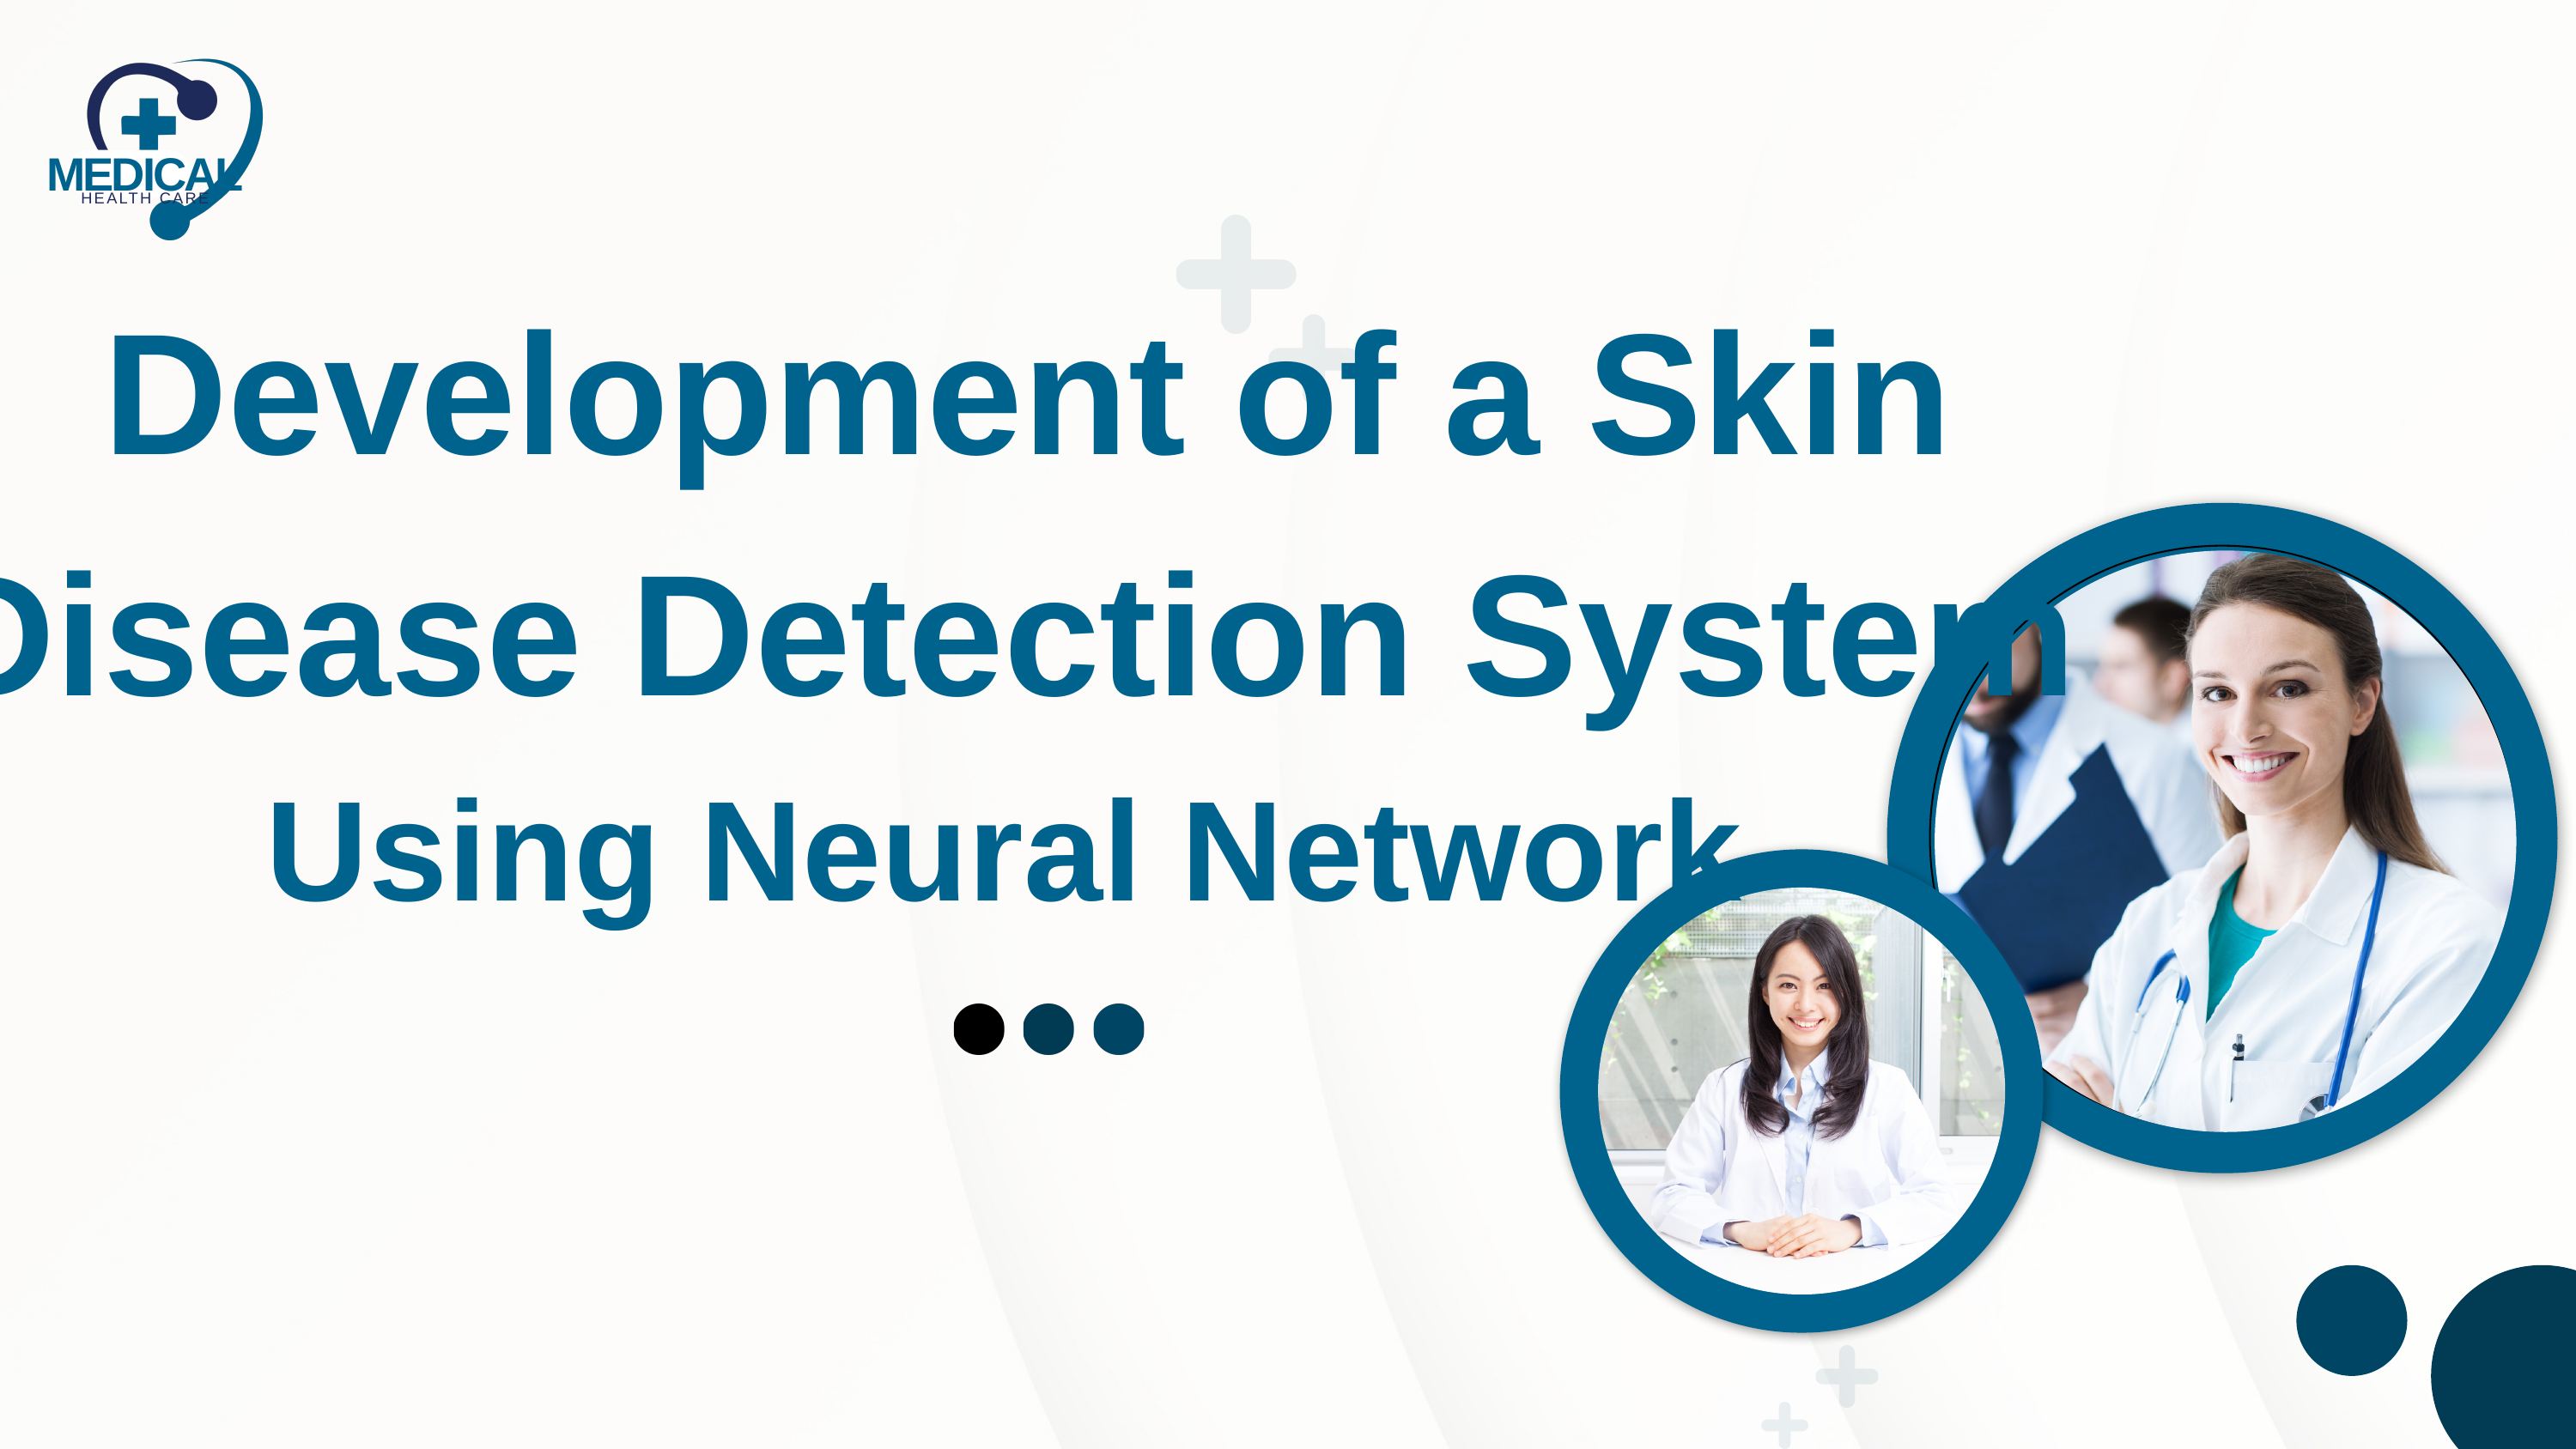

MEDICAL

HEALTH CARE

 Development of a Skin
Disease Detection System
 Using Neural Network